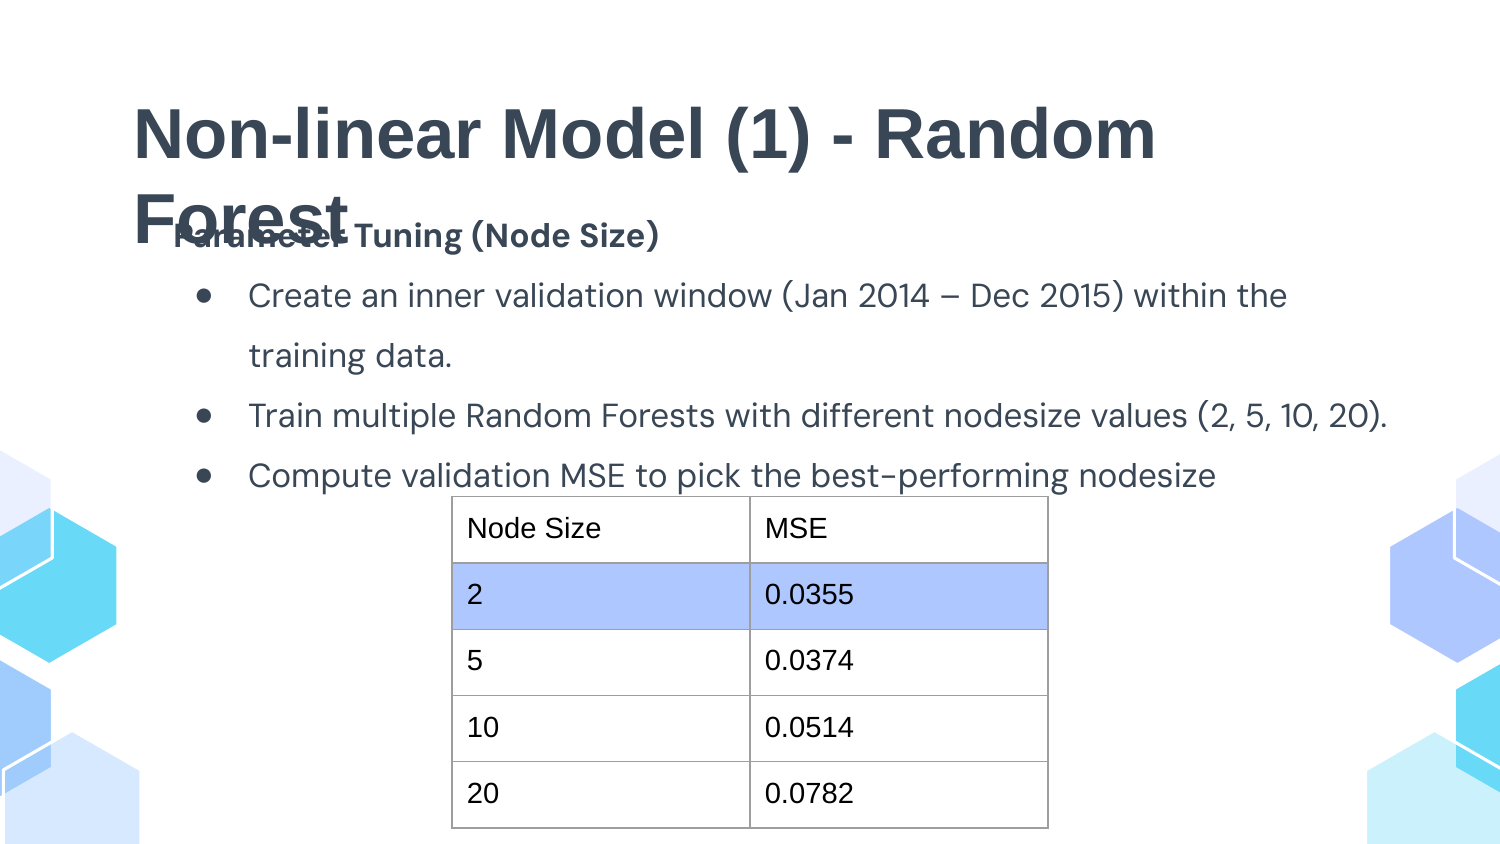

# Non-linear Model (1) - Random Forest
Parameter Tuning (Node Size)
Create an inner validation window (Jan 2014 – Dec 2015) within the training data.
Train multiple Random Forests with different nodesize values (2, 5, 10, 20).
Compute validation MSE to pick the best-performing nodesize

| Node Size | MSE |
| --- | --- |
| 2 | 0.0355 |
| 5 | 0.0374 |
| 10 | 0.0514 |
| 20 | 0.0782 |